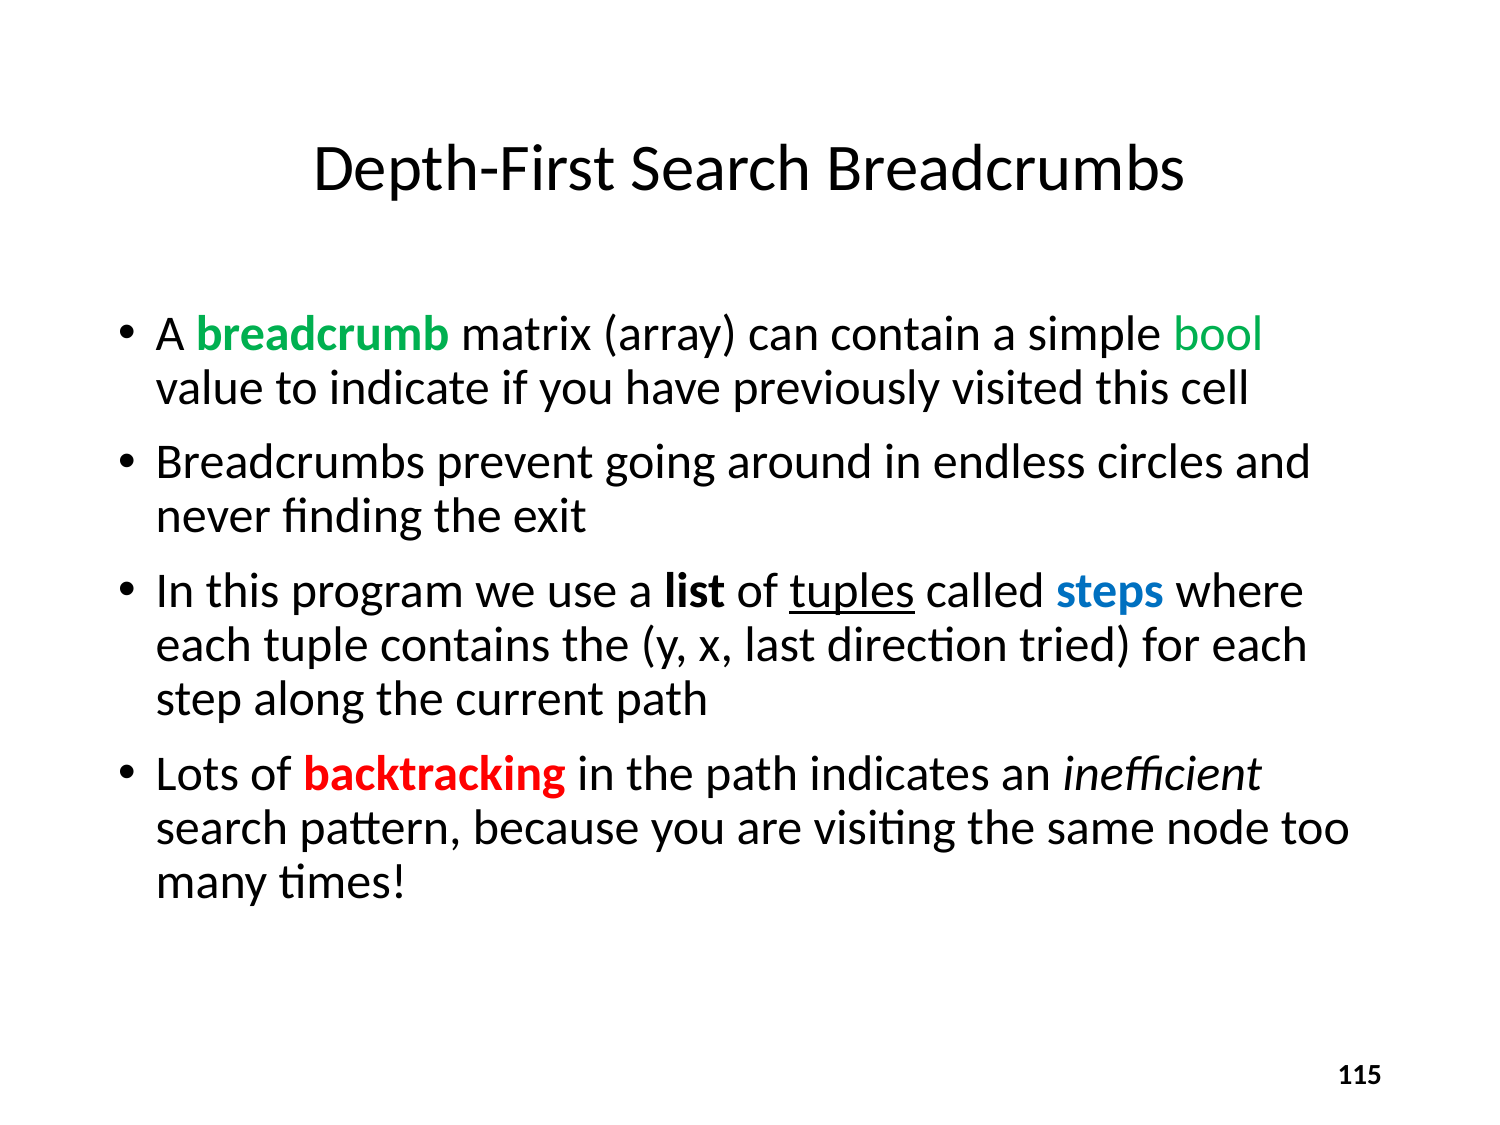

# Depth-First Search Breadcrumbs
A breadcrumb matrix (array) can contain a simple bool value to indicate if you have previously visited this cell
Breadcrumbs prevent going around in endless circles and never finding the exit
In this program we use a list of tuples called steps where each tuple contains the (y, x, last direction tried) for each step along the current path
Lots of backtracking in the path indicates an inefficient search pattern, because you are visiting the same node too many times!
115